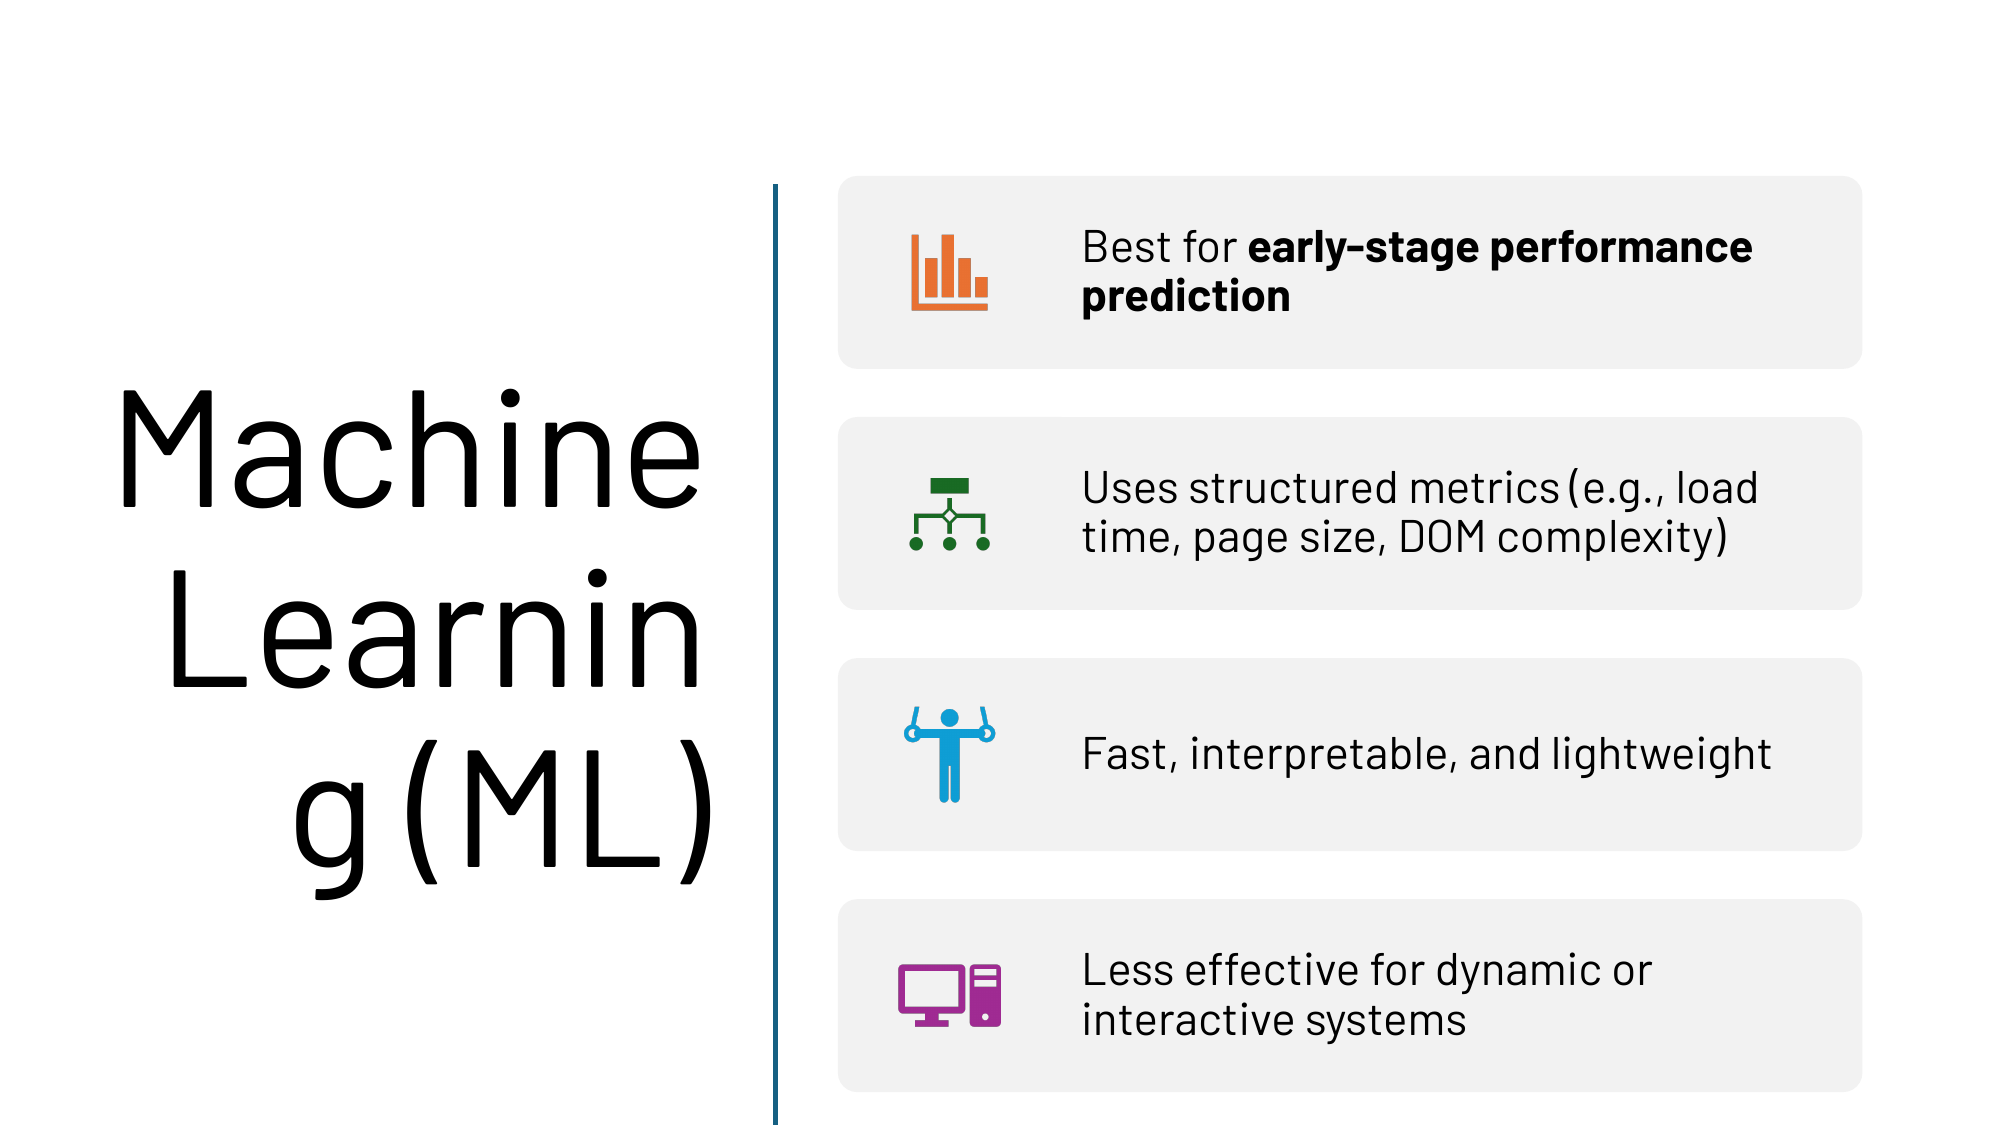

# Machine Learning (ML)
Best for early-stage performance prediction
Uses structured metrics (e.g., load time, page size, DOM complexity)
Fast, interpretable, and lightweight
Less effective for dynamic or interactive systems